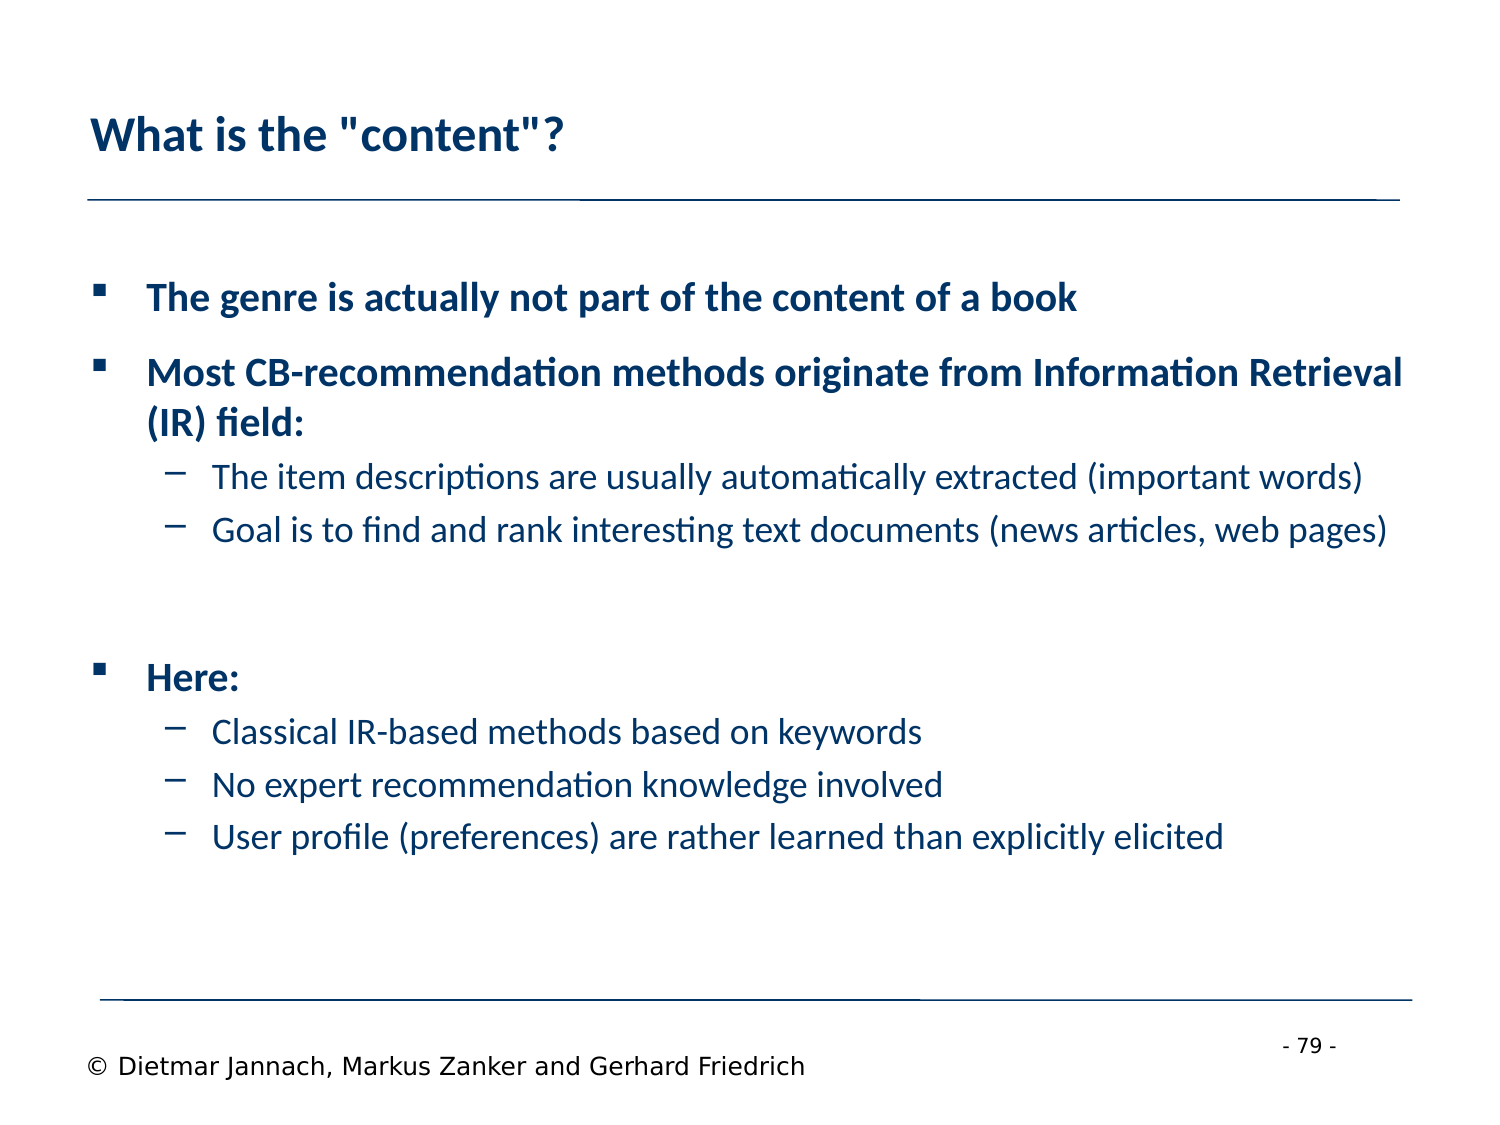

# What is the "content"?
The genre is actually not part of the content of a book
Most CB-recommendation methods originate from Information Retrieval (IR) field:
The item descriptions are usually automatically extracted (important words)
Goal is to find and rank interesting text documents (news articles, web pages)

Here:
Classical IR-based methods based on keywords
No expert recommendation knowledge involved
User profile (preferences) are rather learned than explicitly elicited